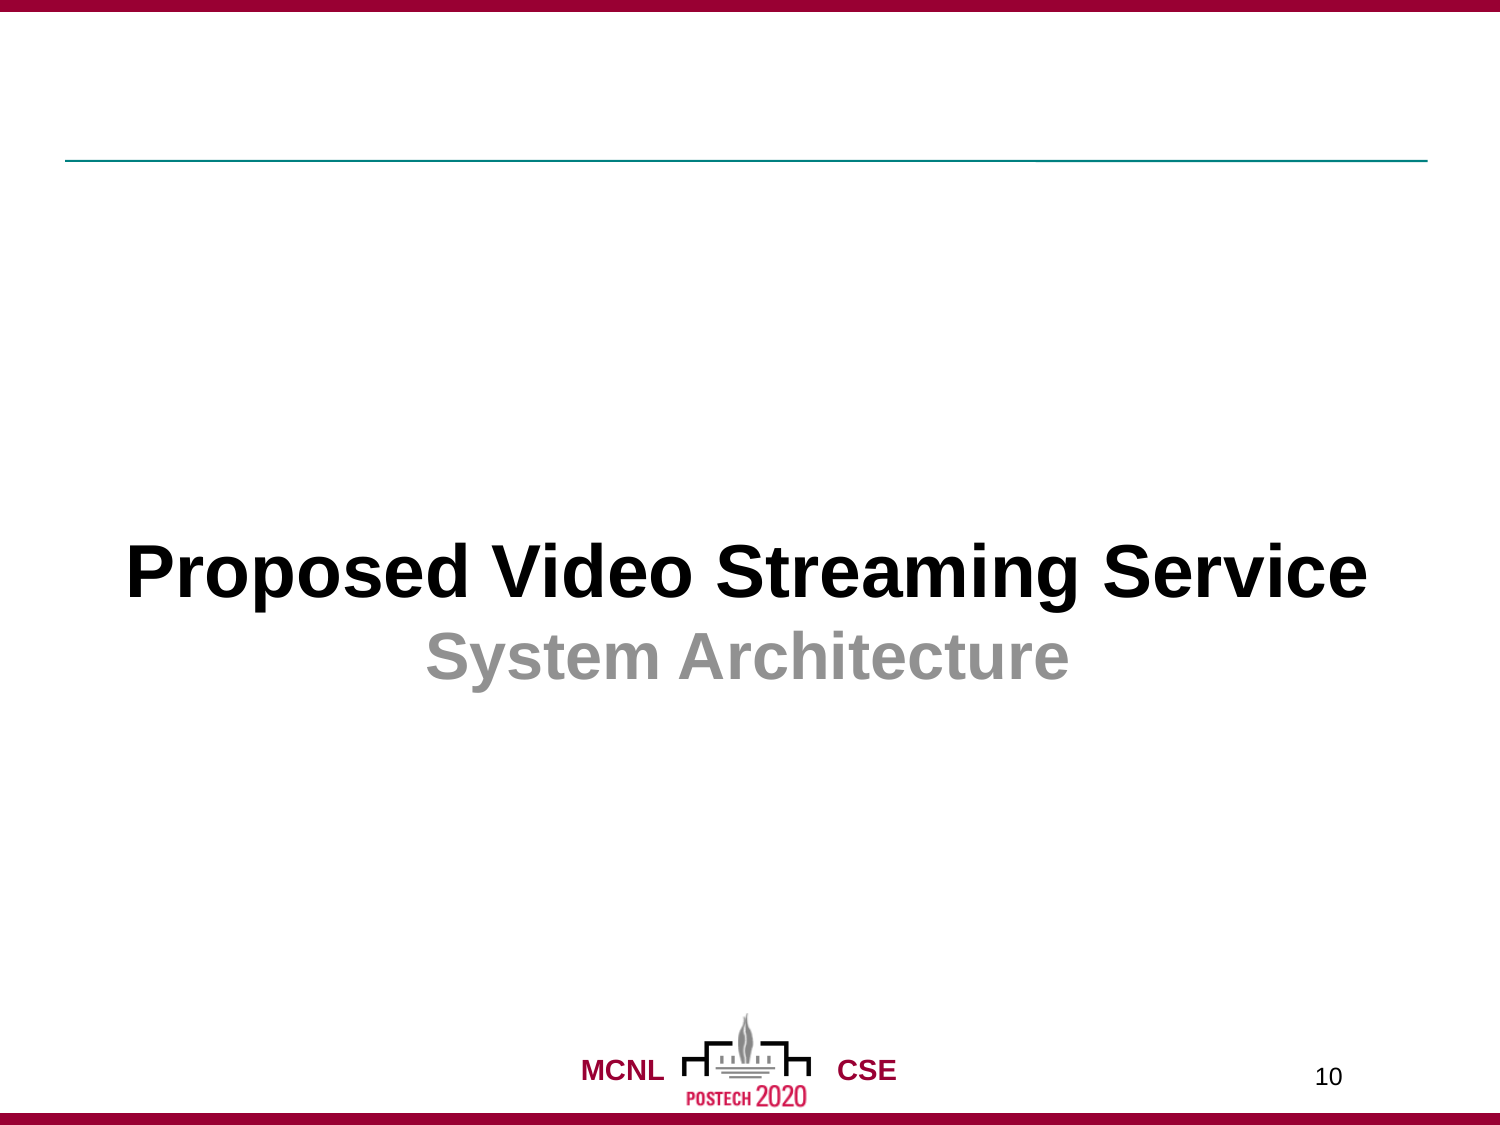

10
#

Proposed Video Streaming Service
System Architecture